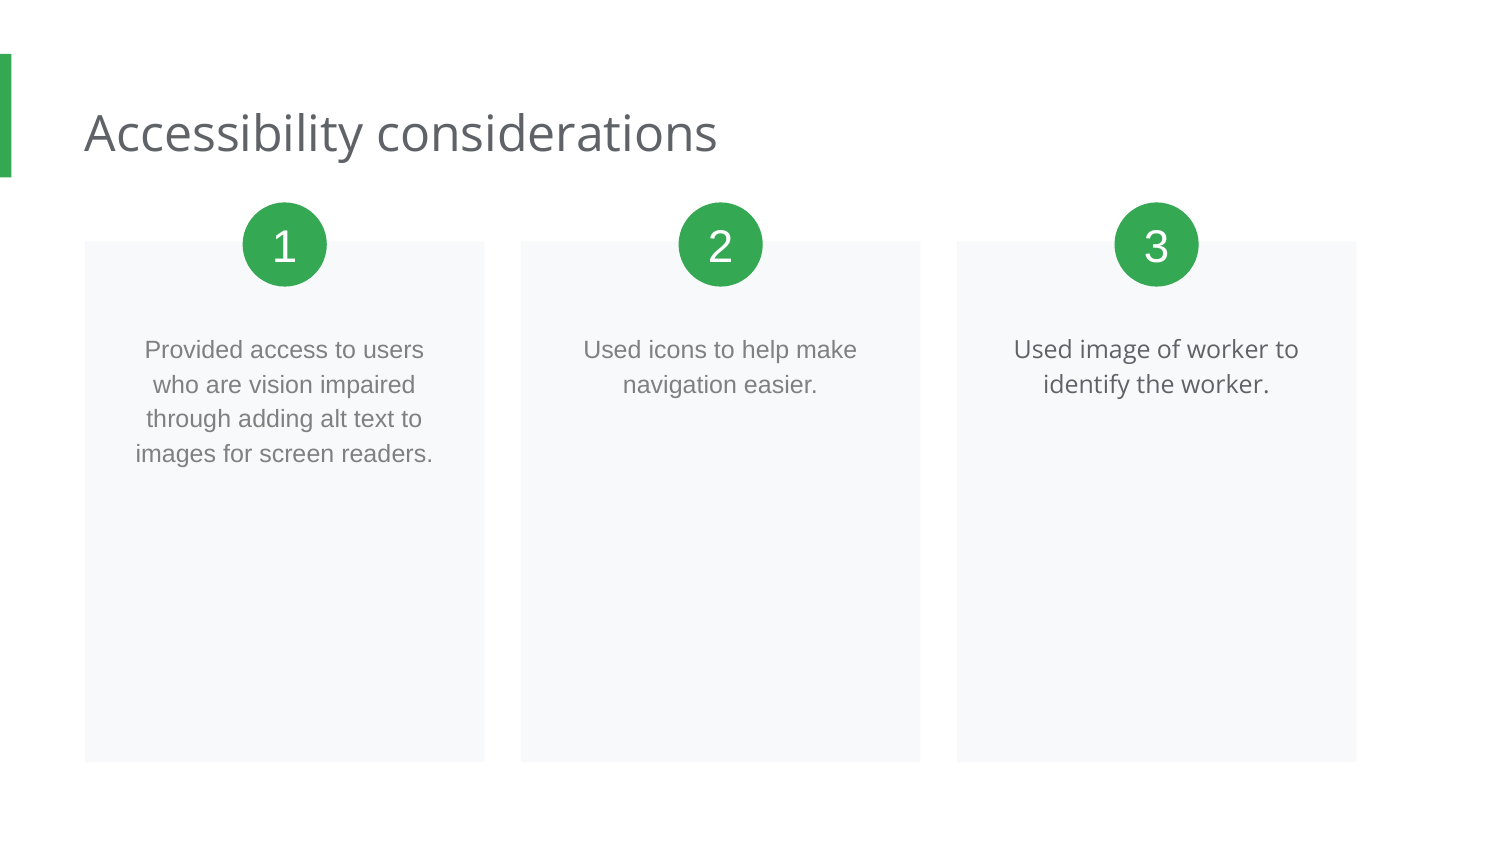

Accessibility considerations
1
2
3

Provided access to users who are vision impaired through adding alt text to images for screen readers.
Used icons to help make navigation easier.
Used image of worker to identify the worker.